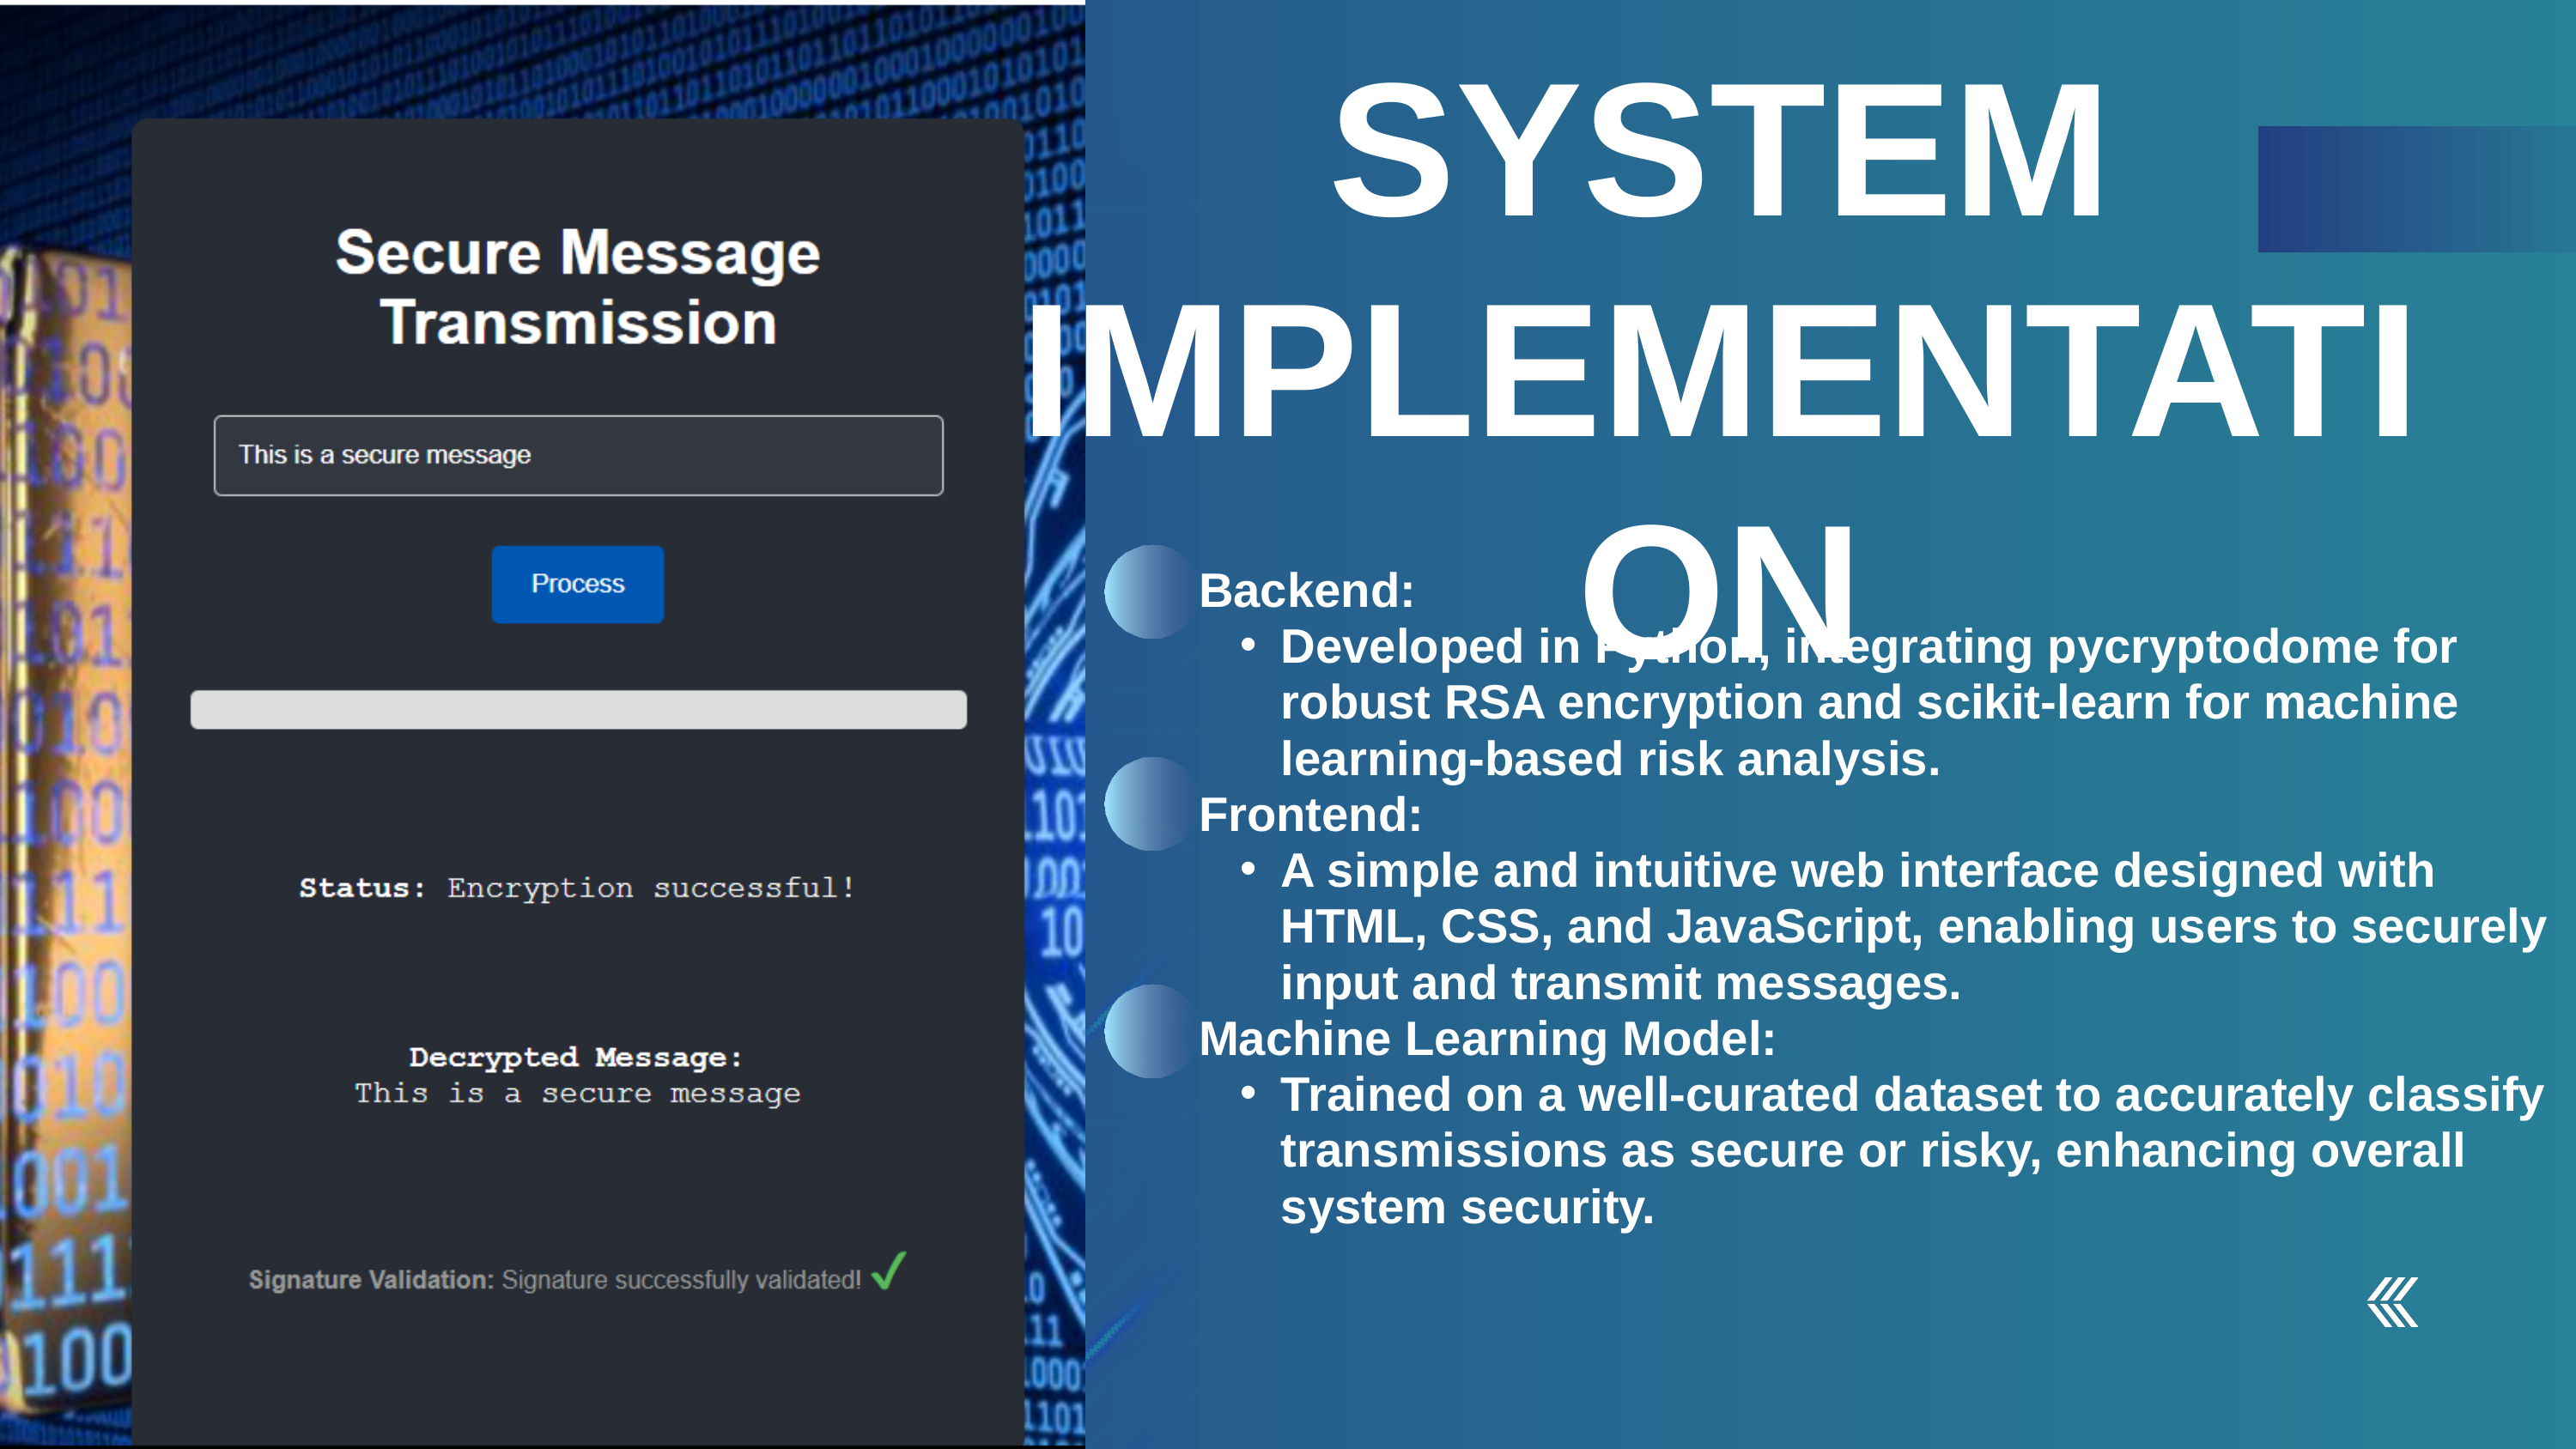

SYSTEM IMPLEMENTATION

Backend:
Developed in Python, integrating pycryptodome for robust RSA encryption and scikit-learn for machine learning-based risk analysis.
Frontend:
A simple and intuitive web interface designed with HTML, CSS, and JavaScript, enabling users to securely input and transmit messages.
Machine Learning Model:
Trained on a well-curated dataset to accurately classify transmissions as secure or risky, enhancing overall system security.